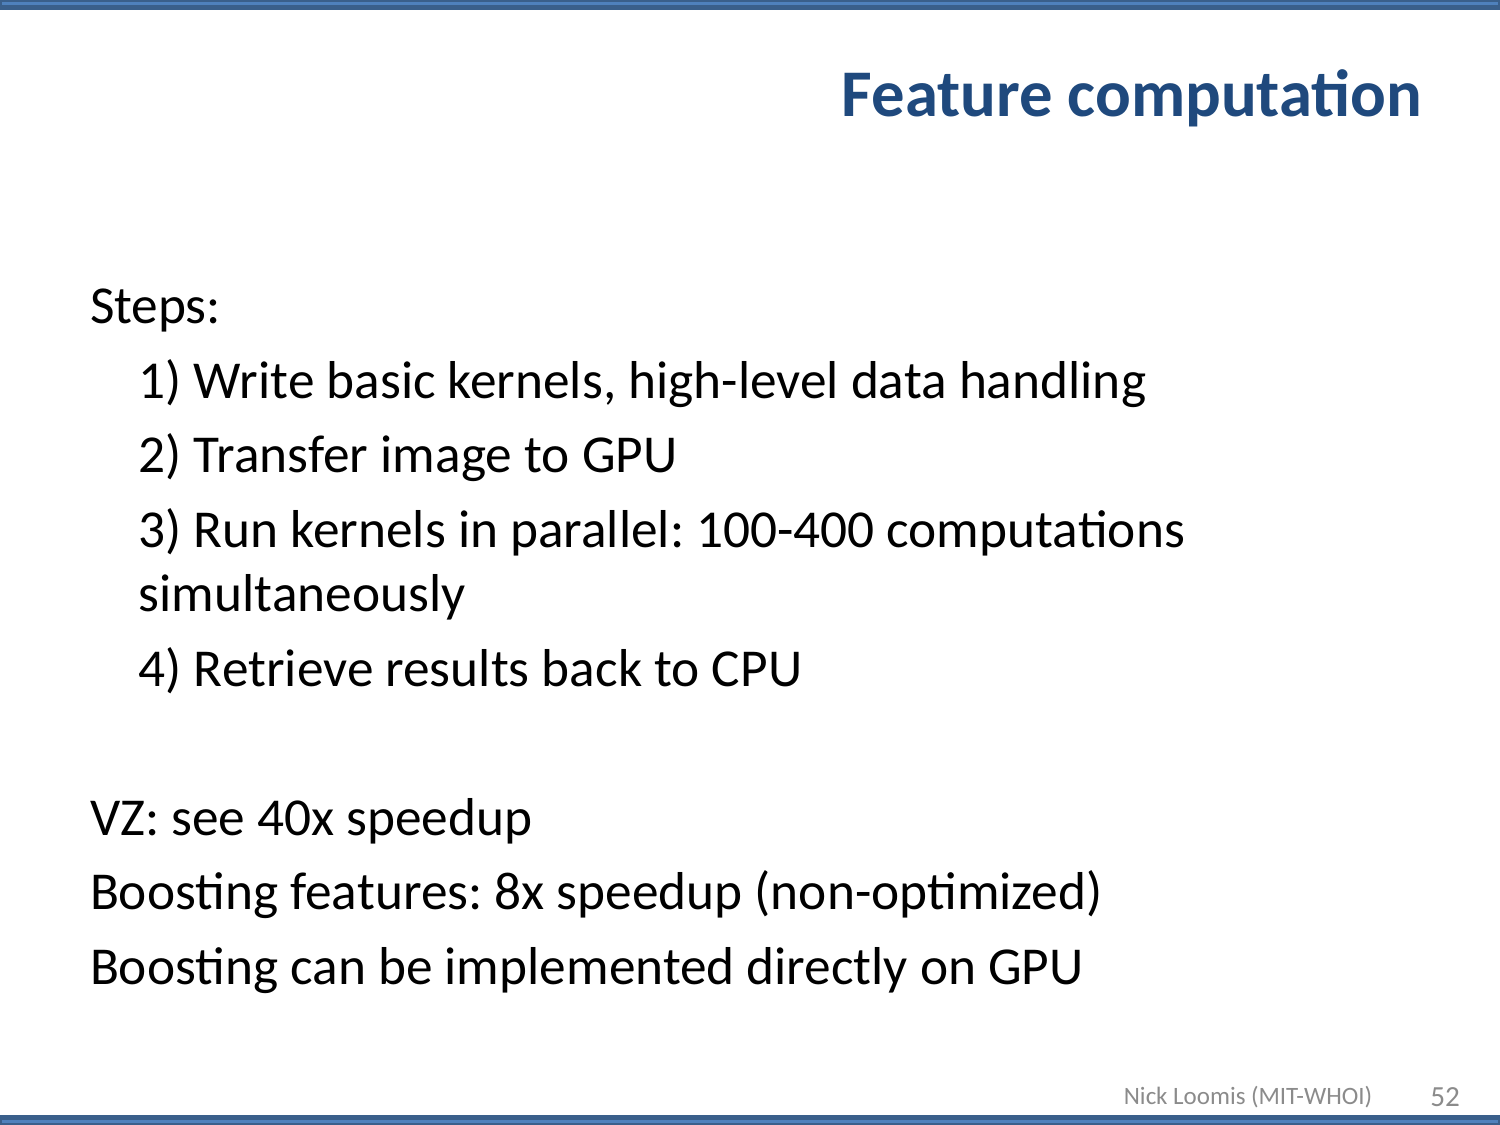

# Feature computation
Steps:
	1) Write basic kernels, high-level data handling
	2) Transfer image to GPU
	3) Run kernels in parallel: 100-400 computations simultaneously
	4) Retrieve results back to CPU

VZ: see 40x speedup
Boosting features: 8x speedup (non-optimized)
Boosting can be implemented directly on GPU

Nick Loomis (MIT-WHOI)
52